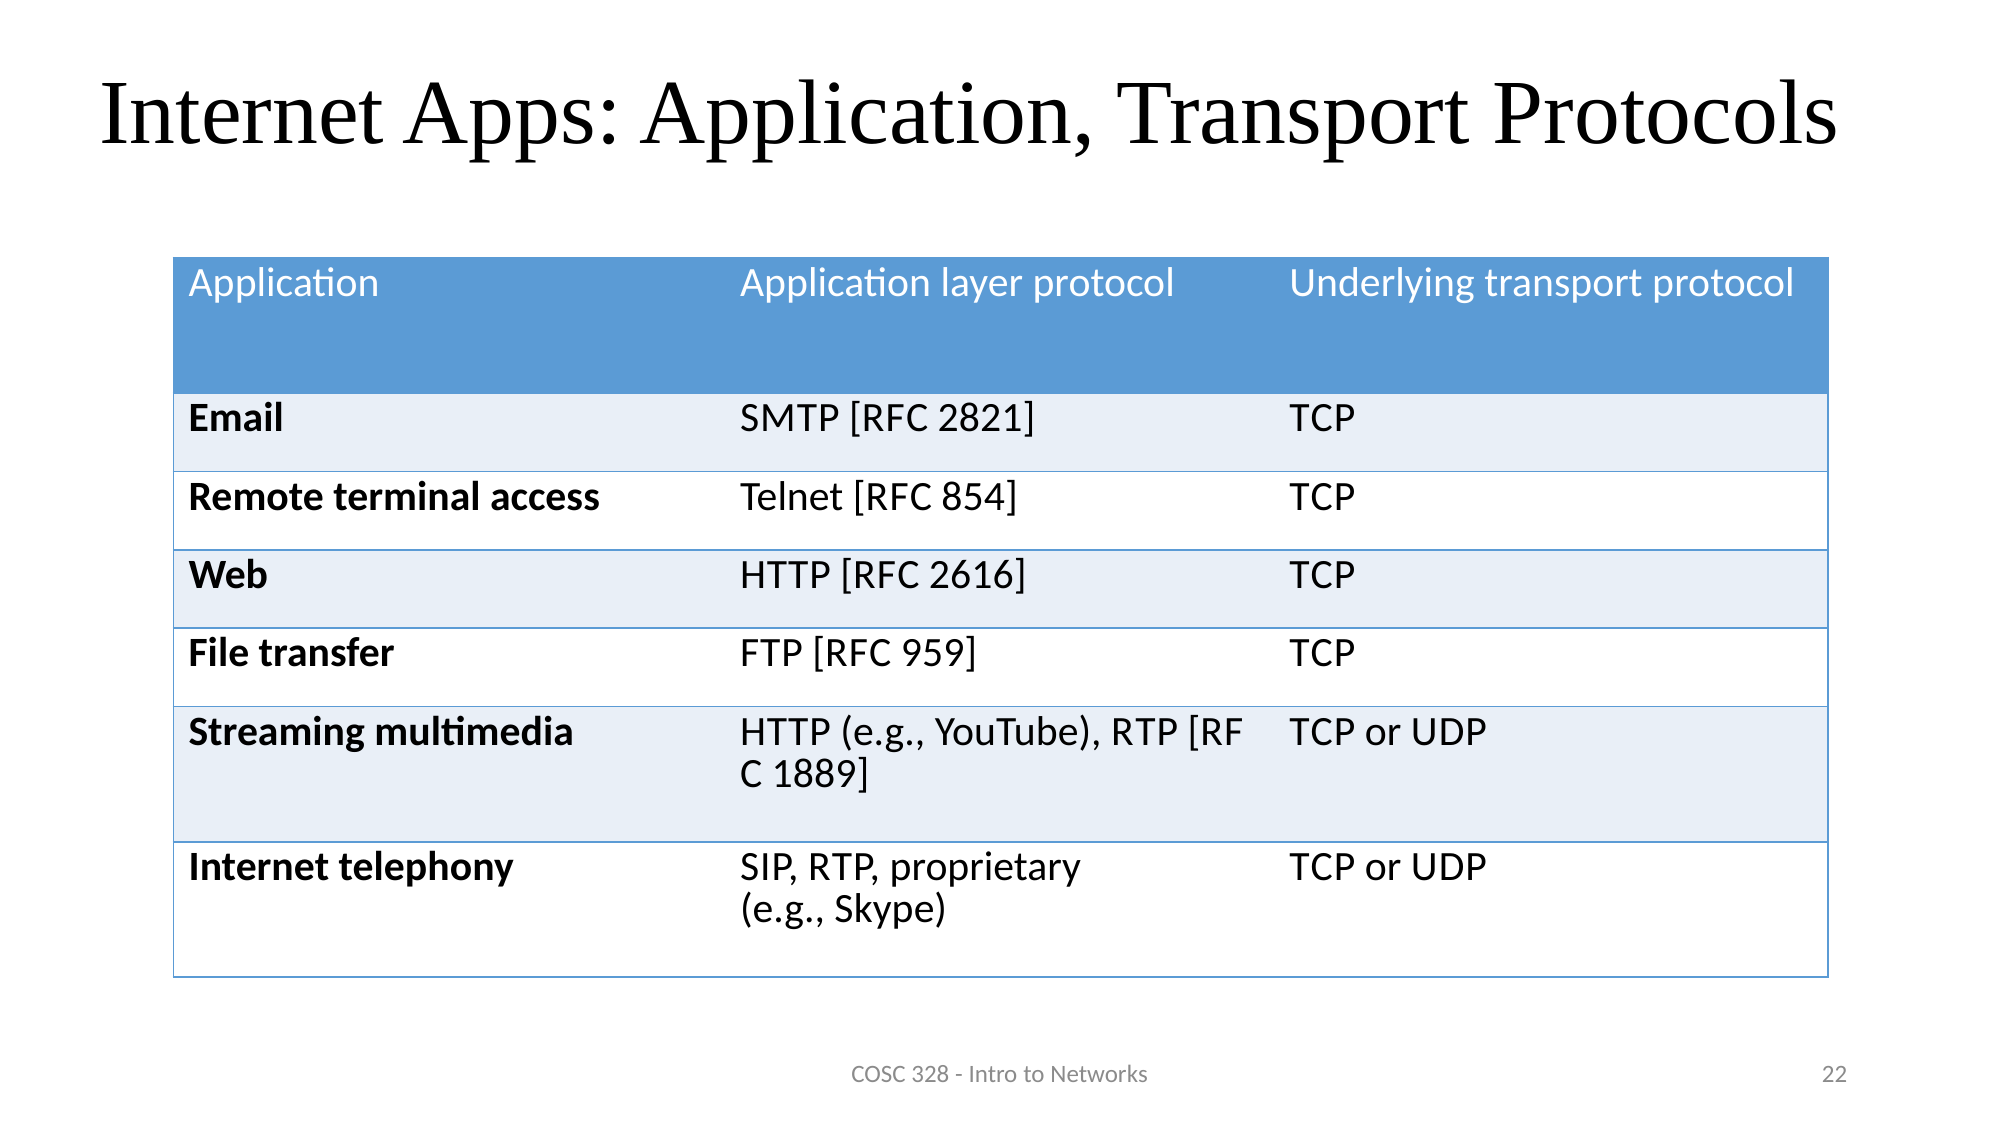

# Internet Apps: Application, Transport Protocols
| Application | Application layer protocol | Underlying transport protocol |
| --- | --- | --- |
| Email | S M T P [R F C 2821] | T C P |
| Remote terminal access | Telnet [R F C 854] | T C P |
| Web | H T T P [R F C 2616] | T C P |
| File transfer | F T P [R F C 959] | T C P |
| Streaming multimedia | H T T P (e.g., YouTube), R T P [R F C 1889] | T C P or U D P |
| Internet telephony | S I P, R T P, proprietary (e.g., Skype) | T C P or U D P |
COSC 328 - Intro to Networks
22